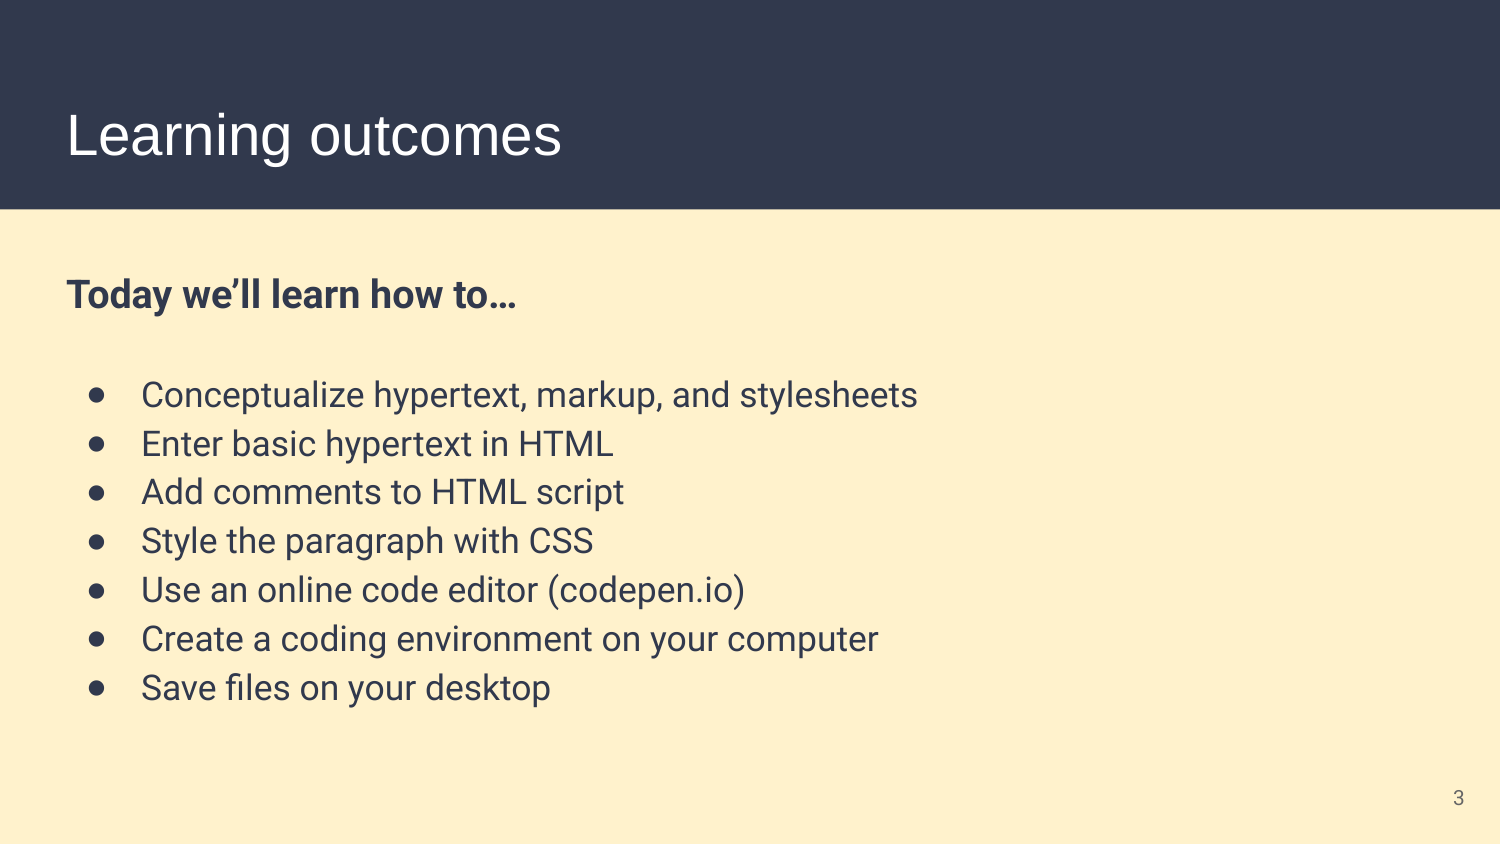

# Learning outcomes
Today we’ll learn how to…

Conceptualize hypertext, markup, and stylesheets
Enter basic hypertext in HTML
Add comments to HTML script
Style the paragraph with CSS
Use an online code editor (codepen.io)
Create a coding environment on your computer
Save files on your desktop
3